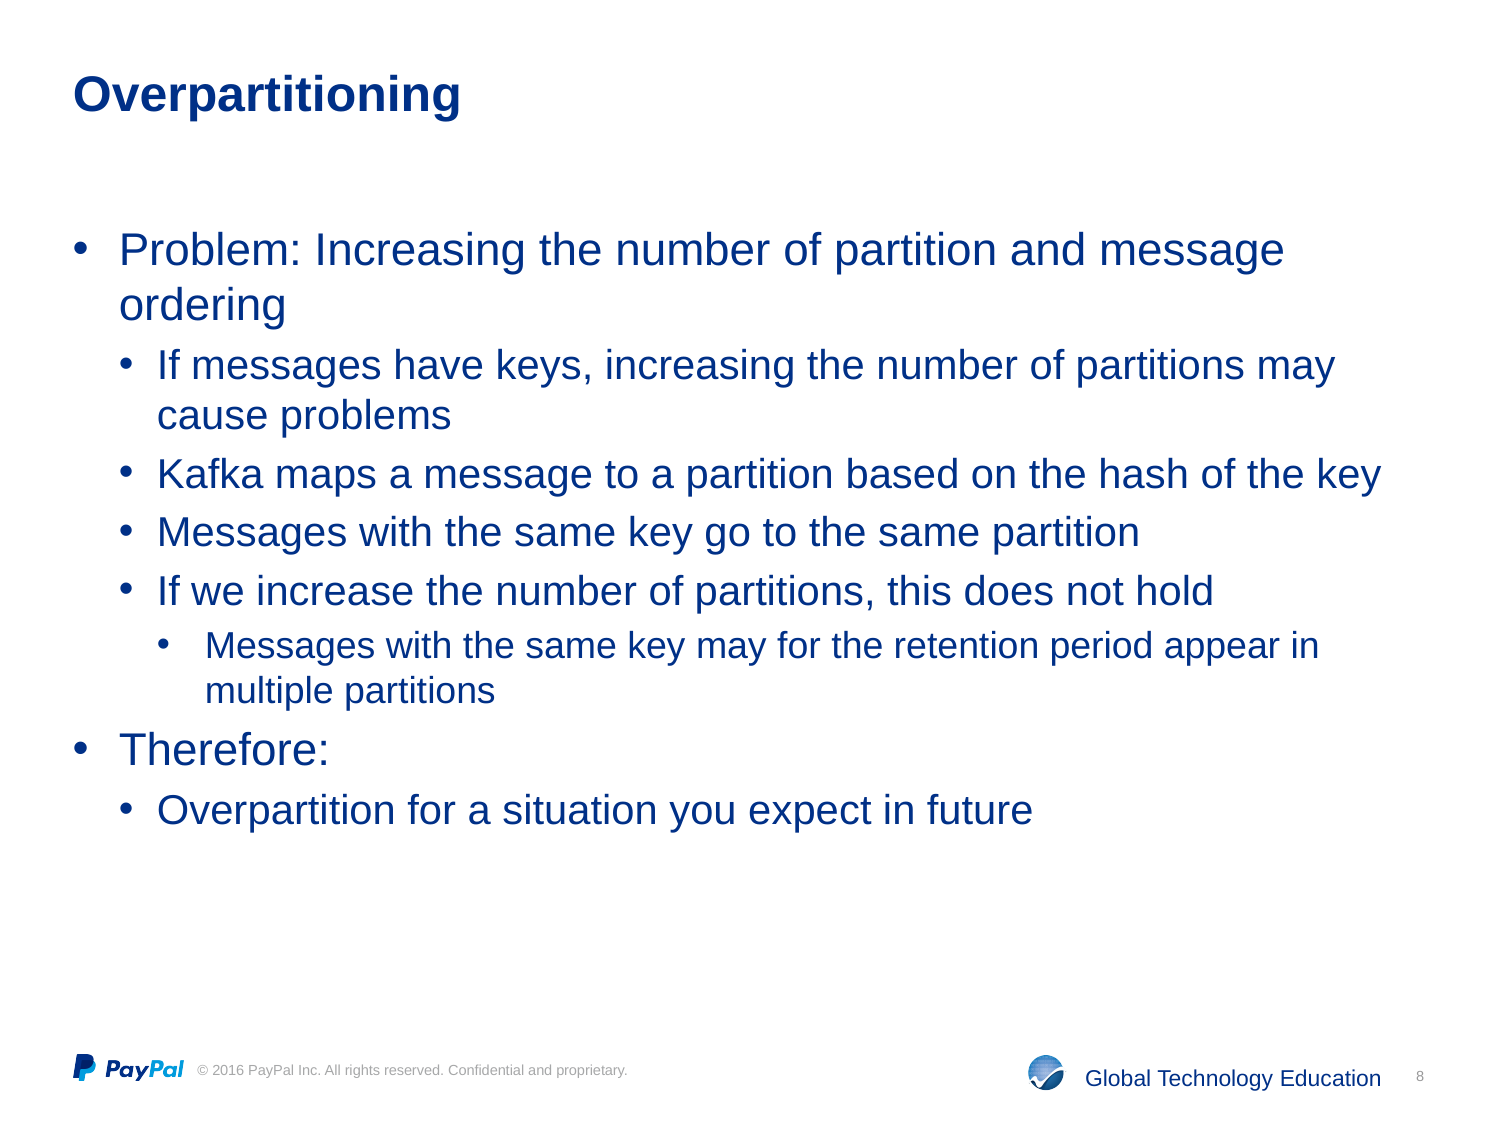

# Overpartitioning
Problem: Increasing the number of partition and message ordering
If messages have keys, increasing the number of partitions may cause problems
Kafka maps a message to a partition based on the hash of the key
Messages with the same key go to the same partition
If we increase the number of partitions, this does not hold
Messages with the same key may for the retention period appear in multiple partitions
Therefore:
Overpartition for a situation you expect in future
8